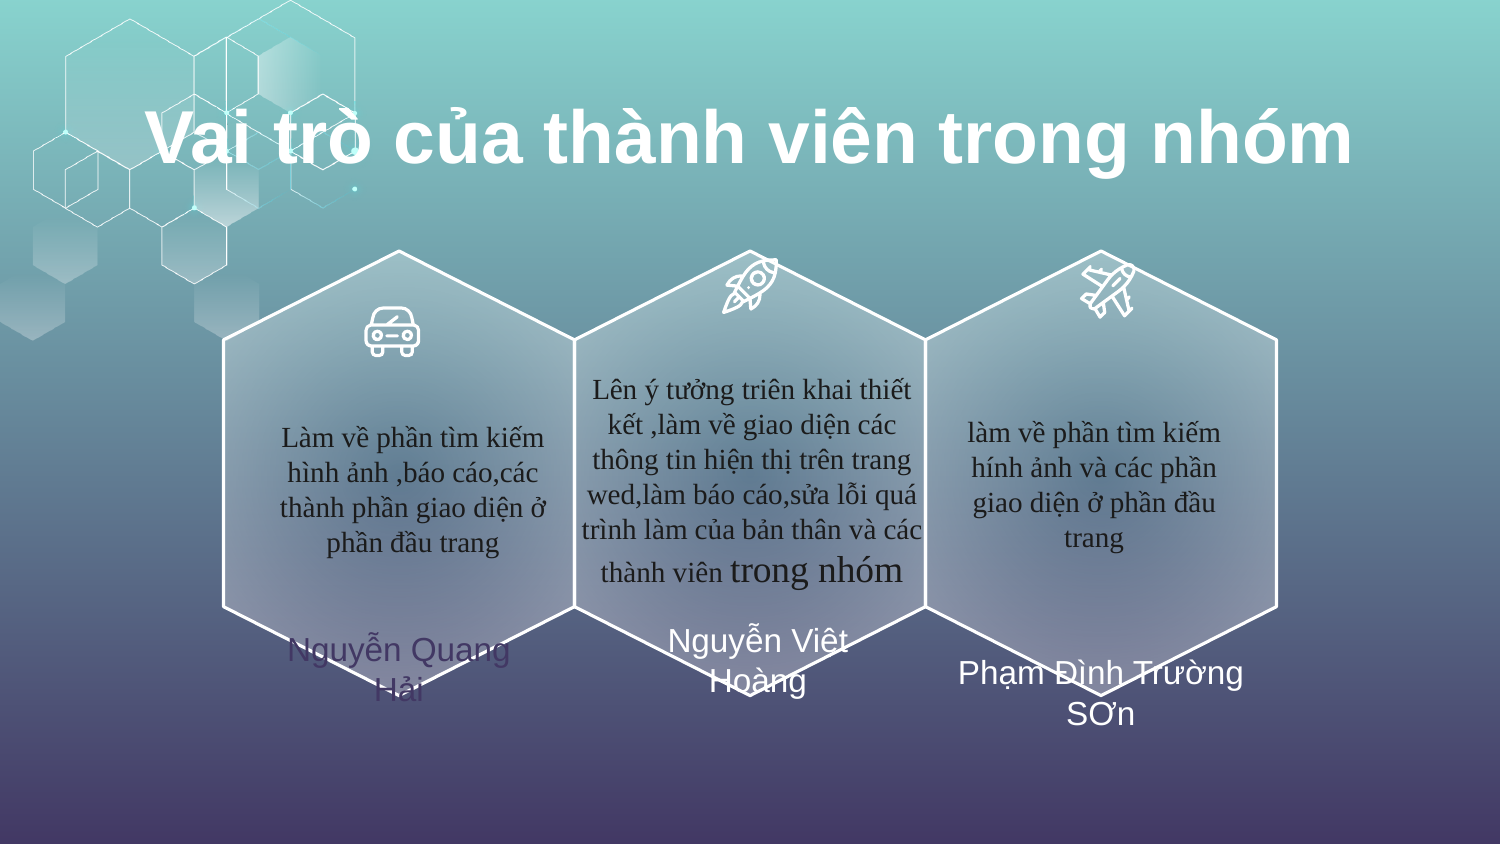

# Vai trò của thành viên trong nhóm

Lên ý tưởng triên khai thiết kết ,làm về giao diện các thông tin hiện thị trên trang wed,làm báo cáo,sửa lỗi quá trình làm của bản thân và các thành viên trong nhóm

làm về phần tìm kiếm hính ảnh và các phần giao diện ở phần đầu trang

Làm về phần tìm kiếm hình ảnh ,báo cáo,các thành phần giao diện ở phần đầu trang

Nguyễn Việt Hoàng
Nguyễn Quang Hải
Phạm Đình Trường SƠn